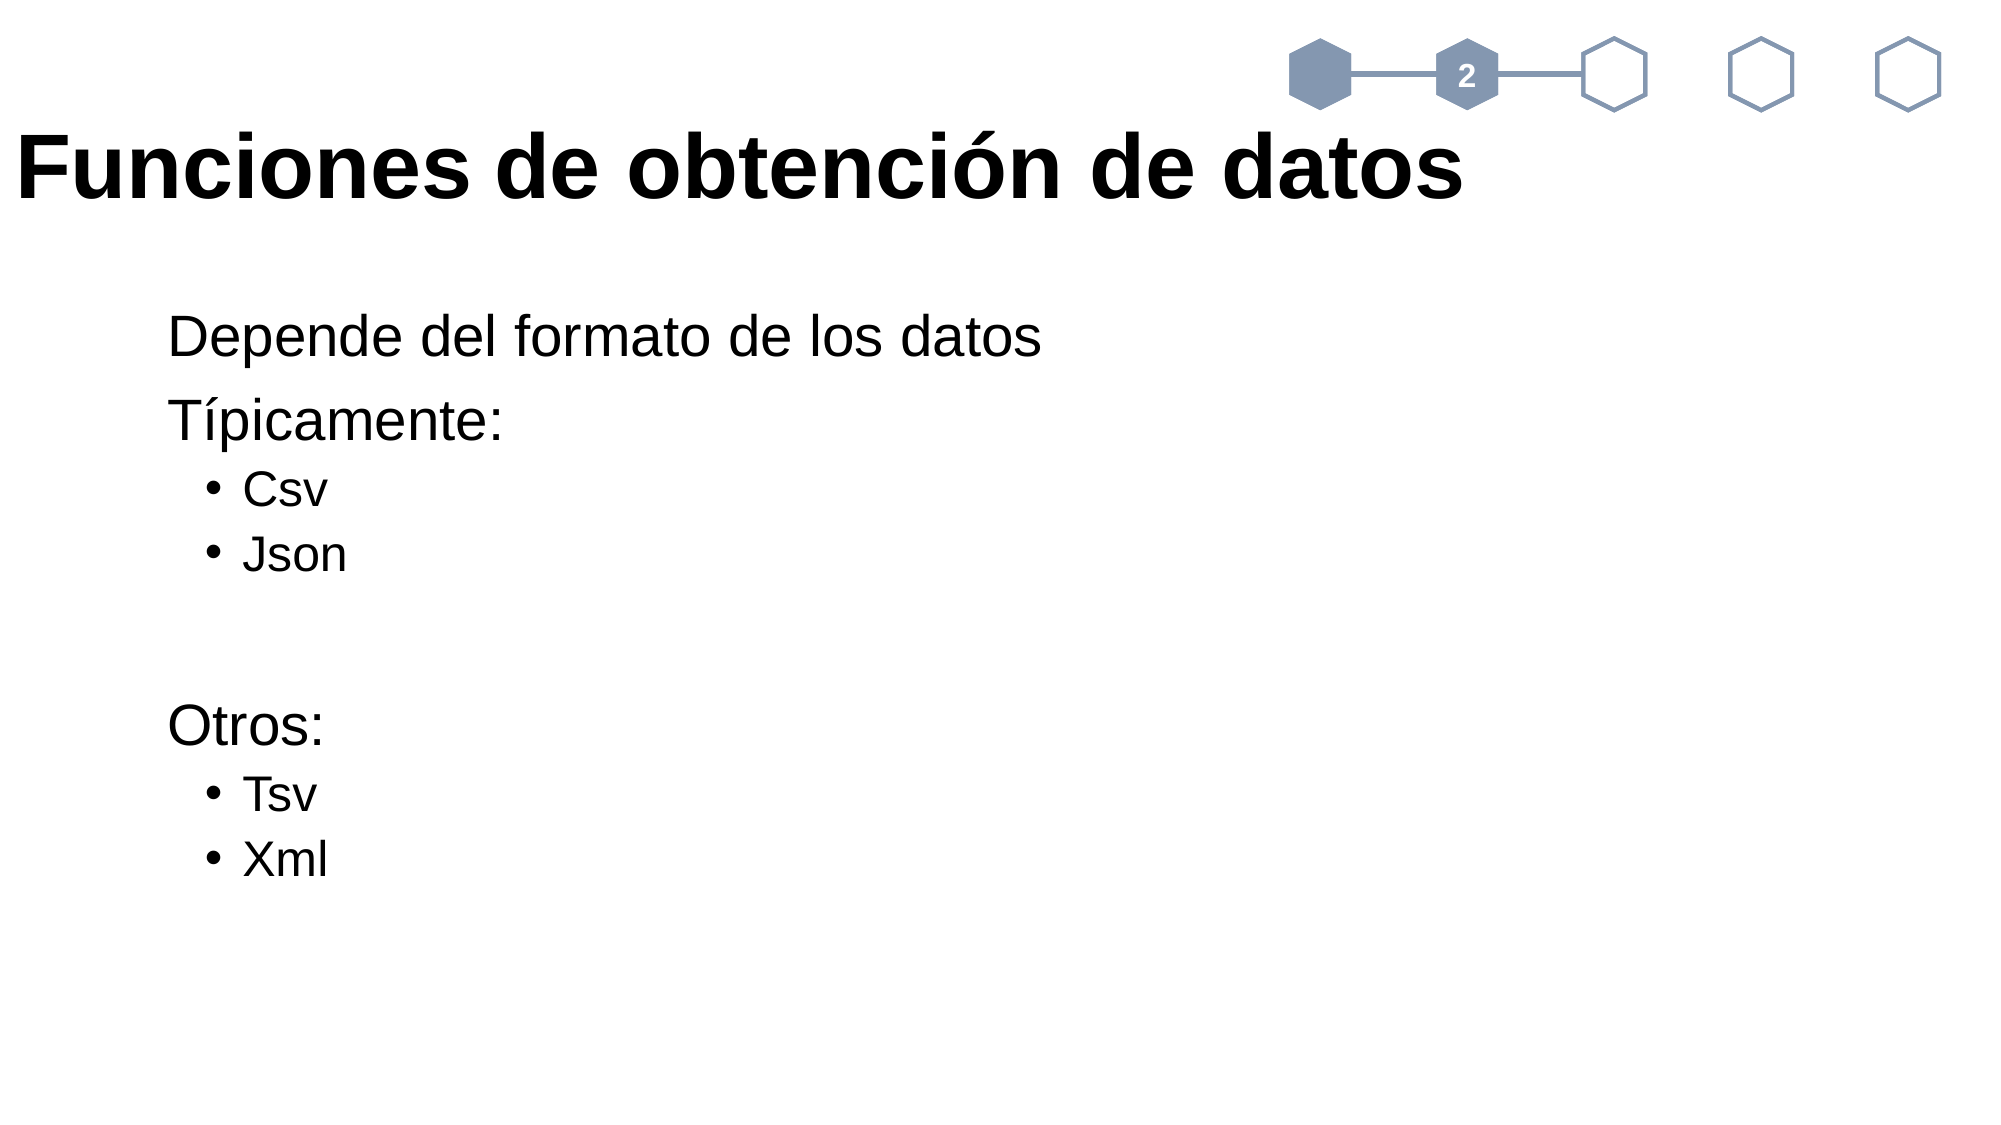

2
Funciones de obtención de datos
Depende del formato de los datos
Típicamente:
Csv
Json

Otros:
Tsv
Xml